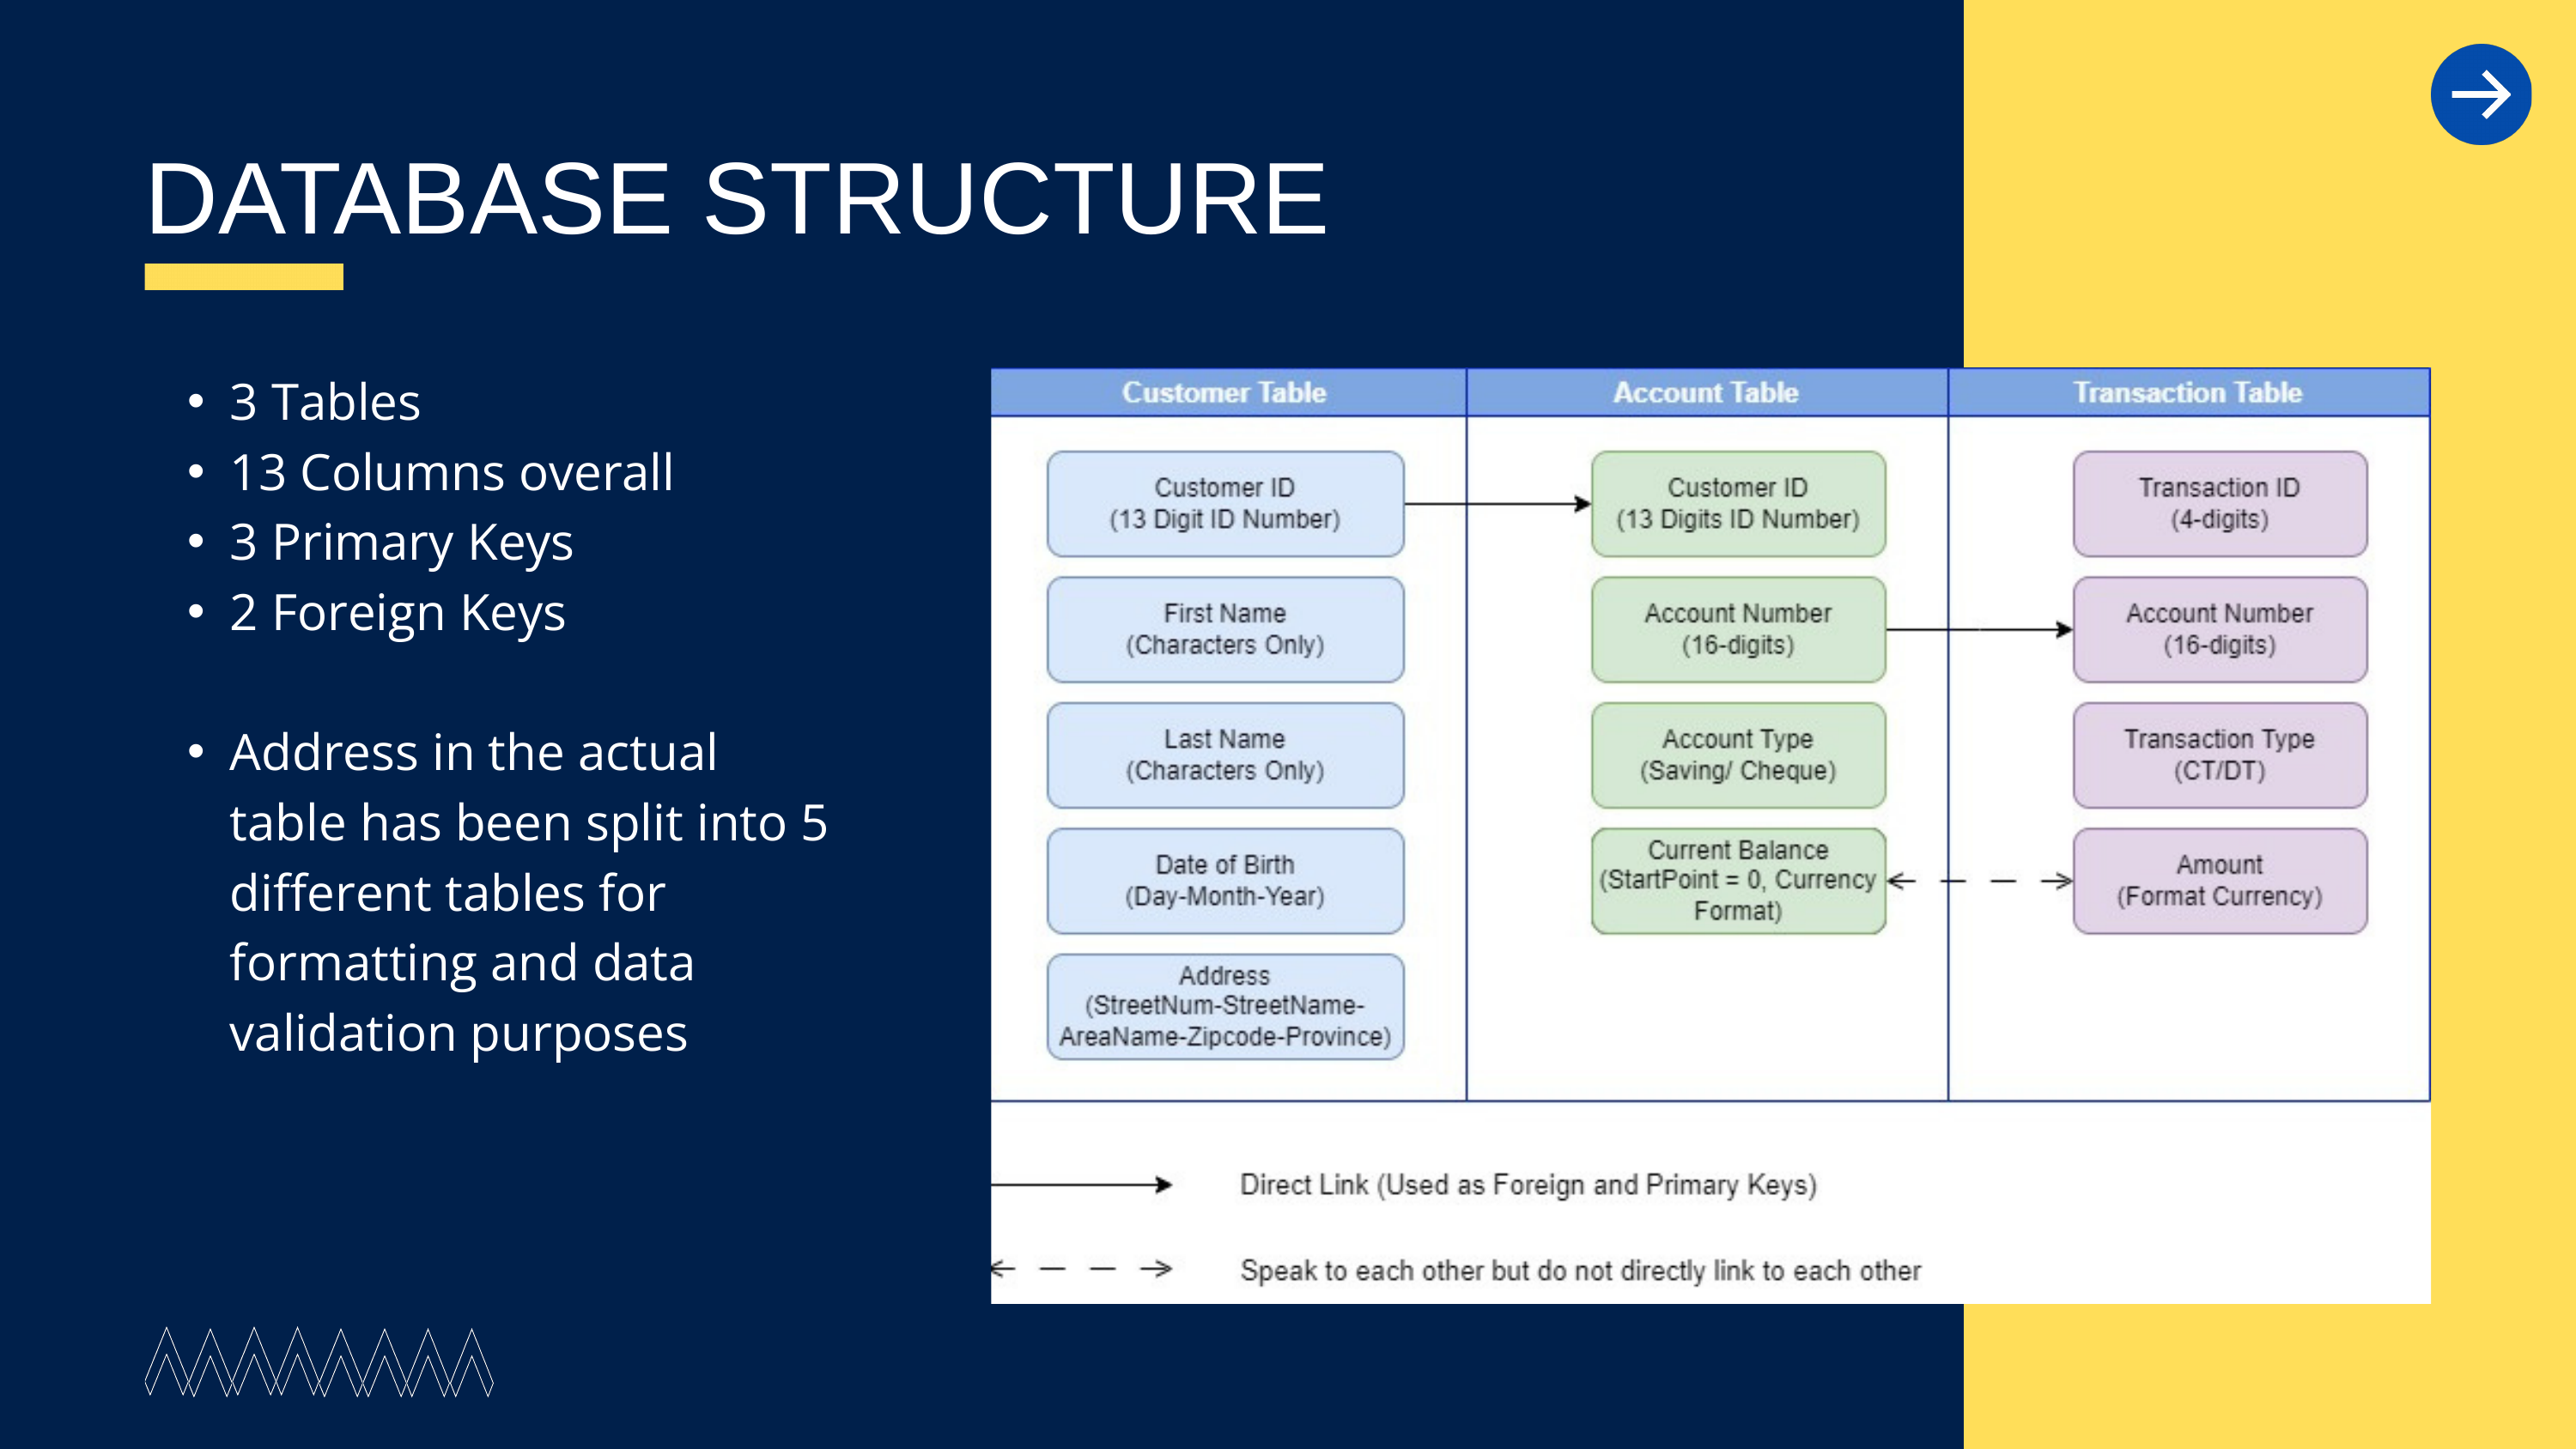

DATABASE STRUCTURE

3 Tables
13 Columns overall
3 Primary Keys
2 Foreign Keys

Address in the actual table has been split into 5 different tables for formatting and data validation purposes